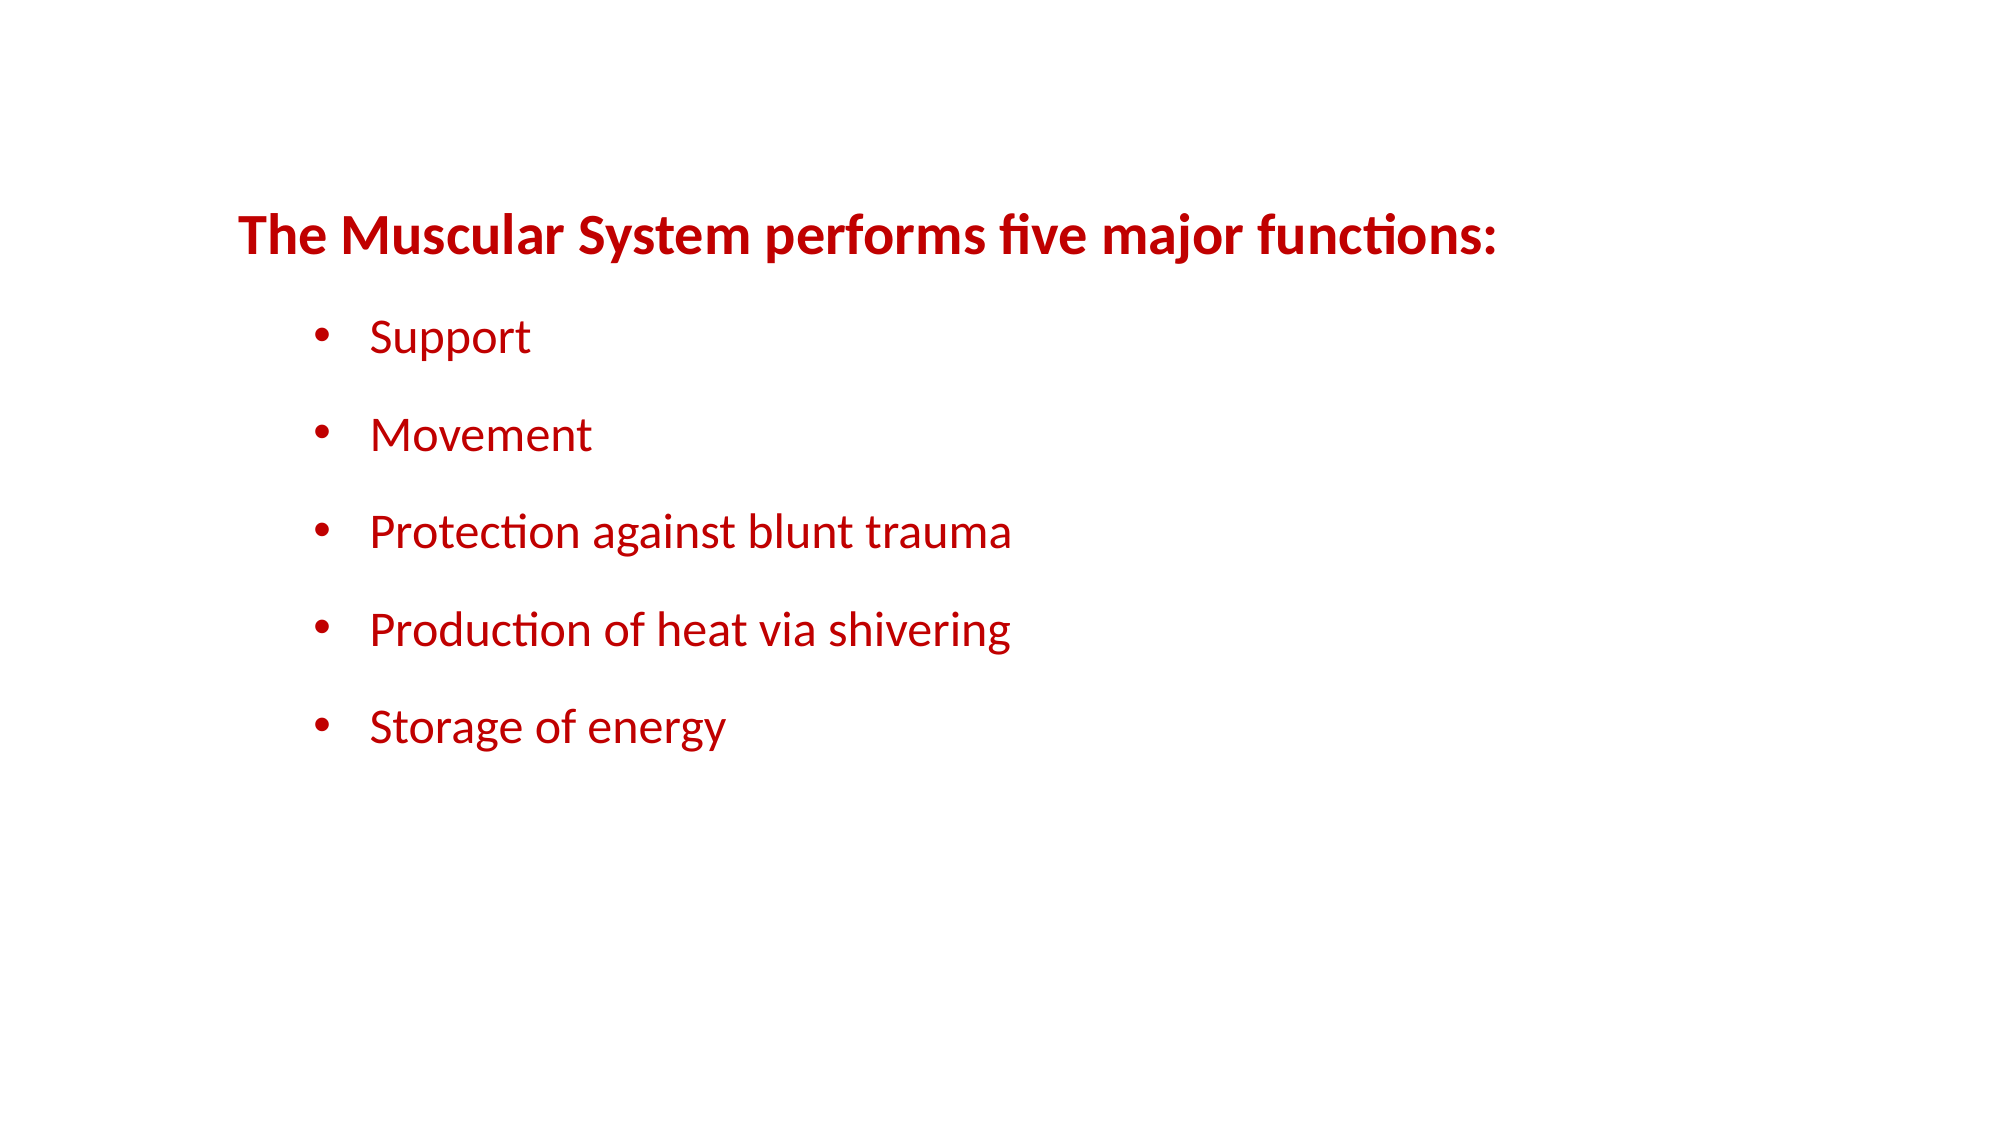

The Muscular System performs five major functions:
Support
Movement
Protection against blunt trauma
Production of heat via shivering
Storage of energy